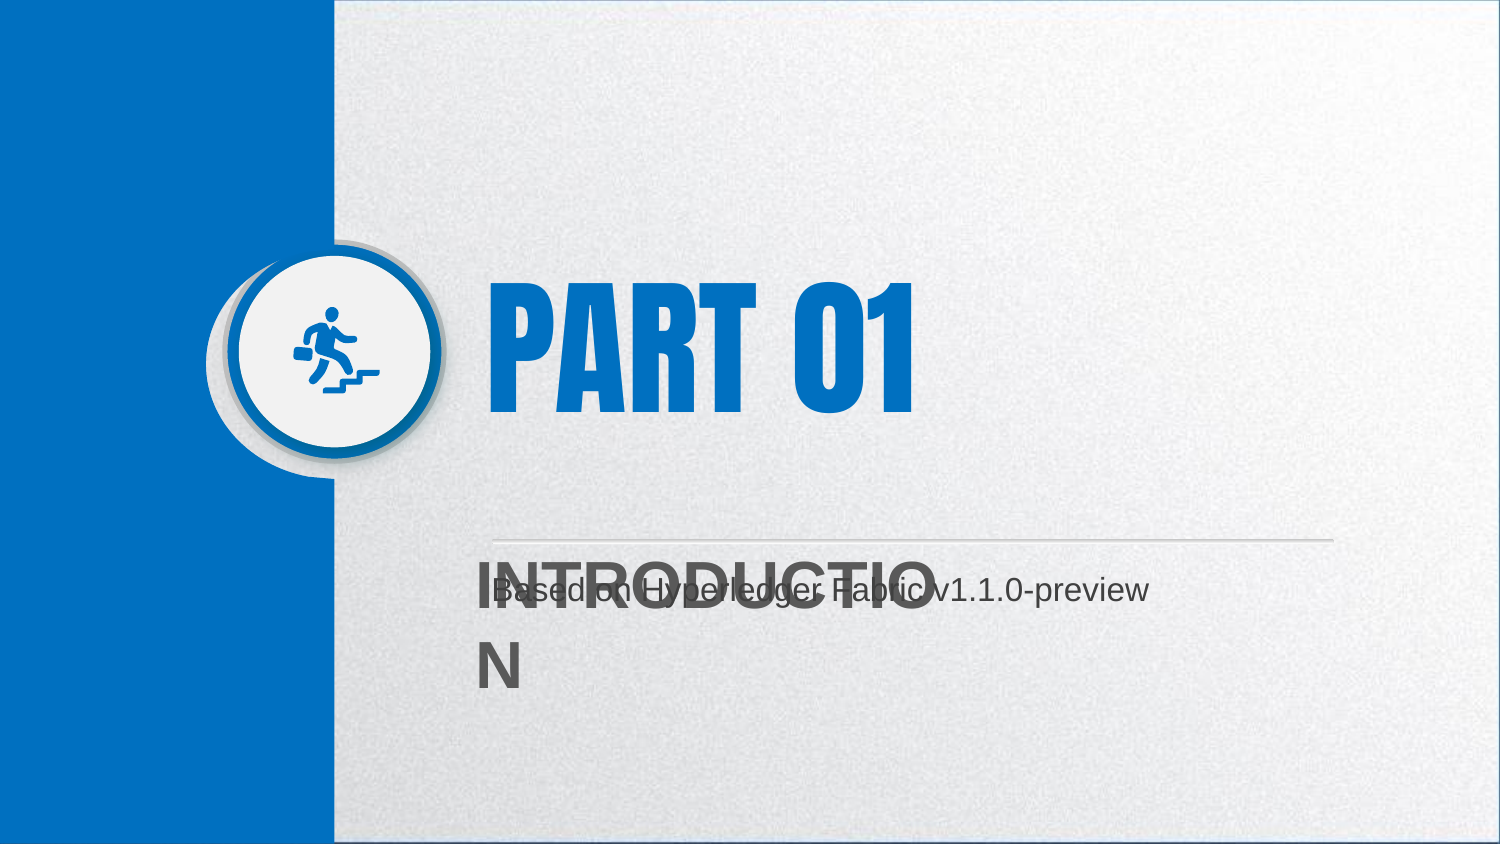

PART 01

 INTRODUCTION

Based on Hyperledger Fabric v1.1.0-preview